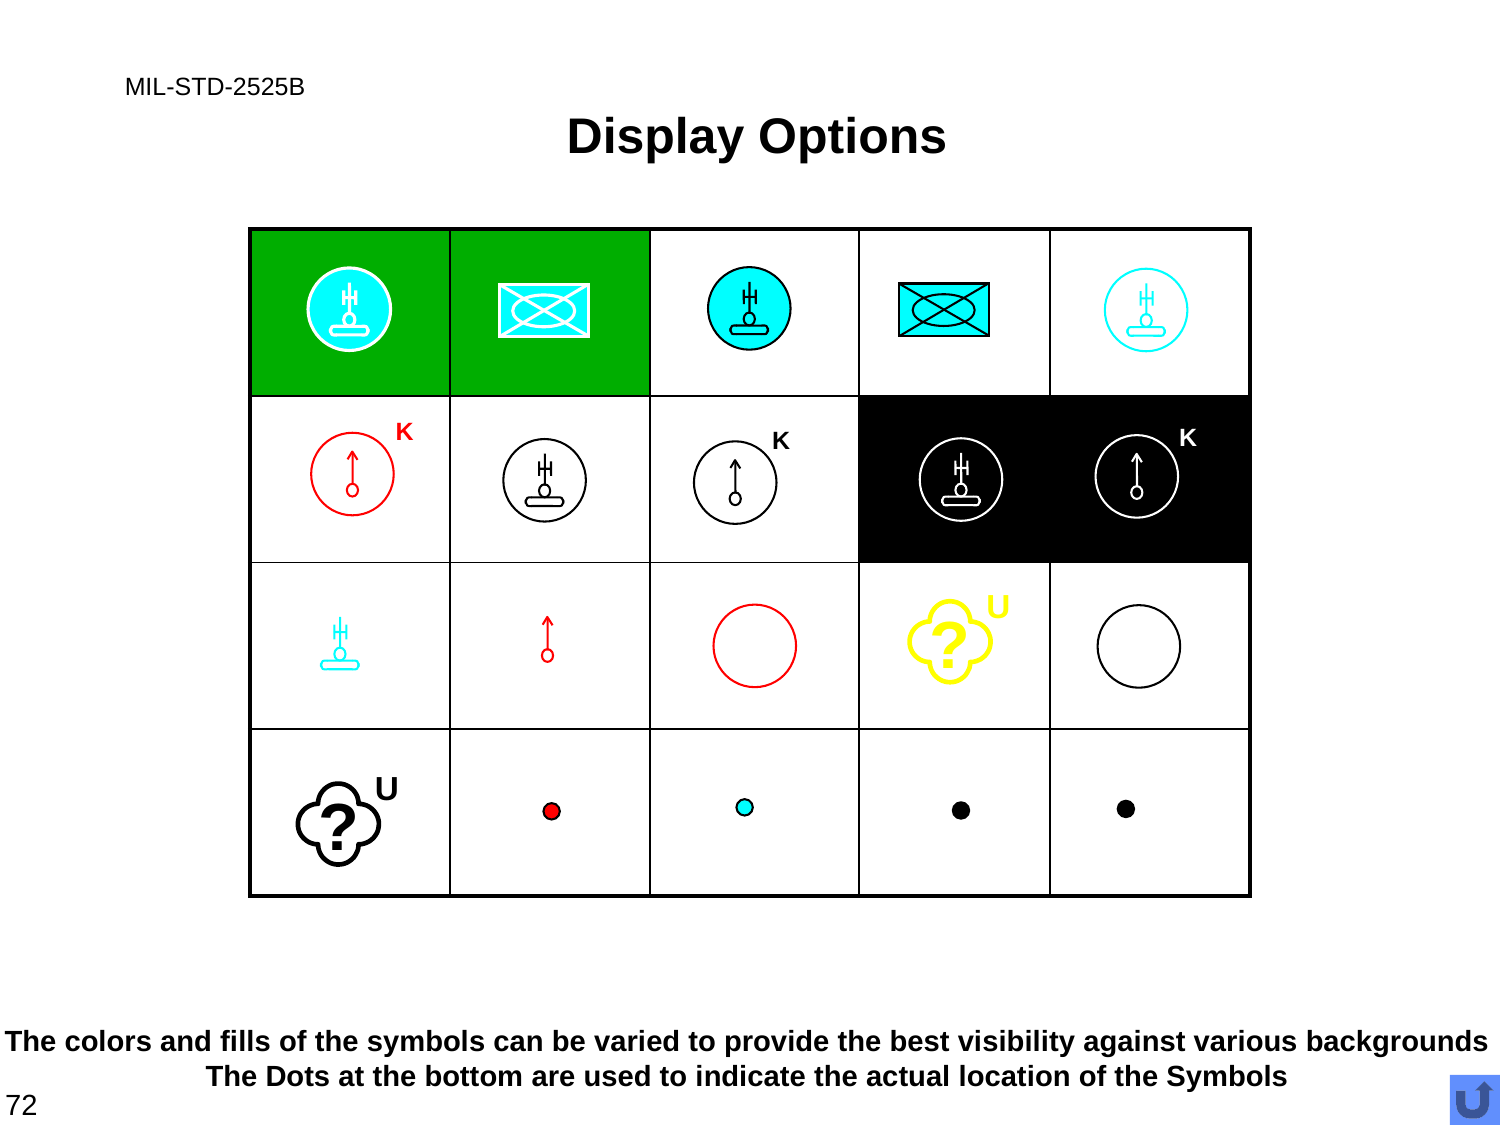

MIL-STD-2525B
# Display Options
|  |  |  |  |  |
| --- | --- | --- | --- | --- |
|  |  |  |  |  |
|  |  |  |  |  |
|  |  |  |  |  |

K
K
K

U

?

U

?

The colors and fills of the symbols can be varied to provide the best visibility against various backgrounds
The Dots at the bottom are used to indicate the actual location of the Symbols
72